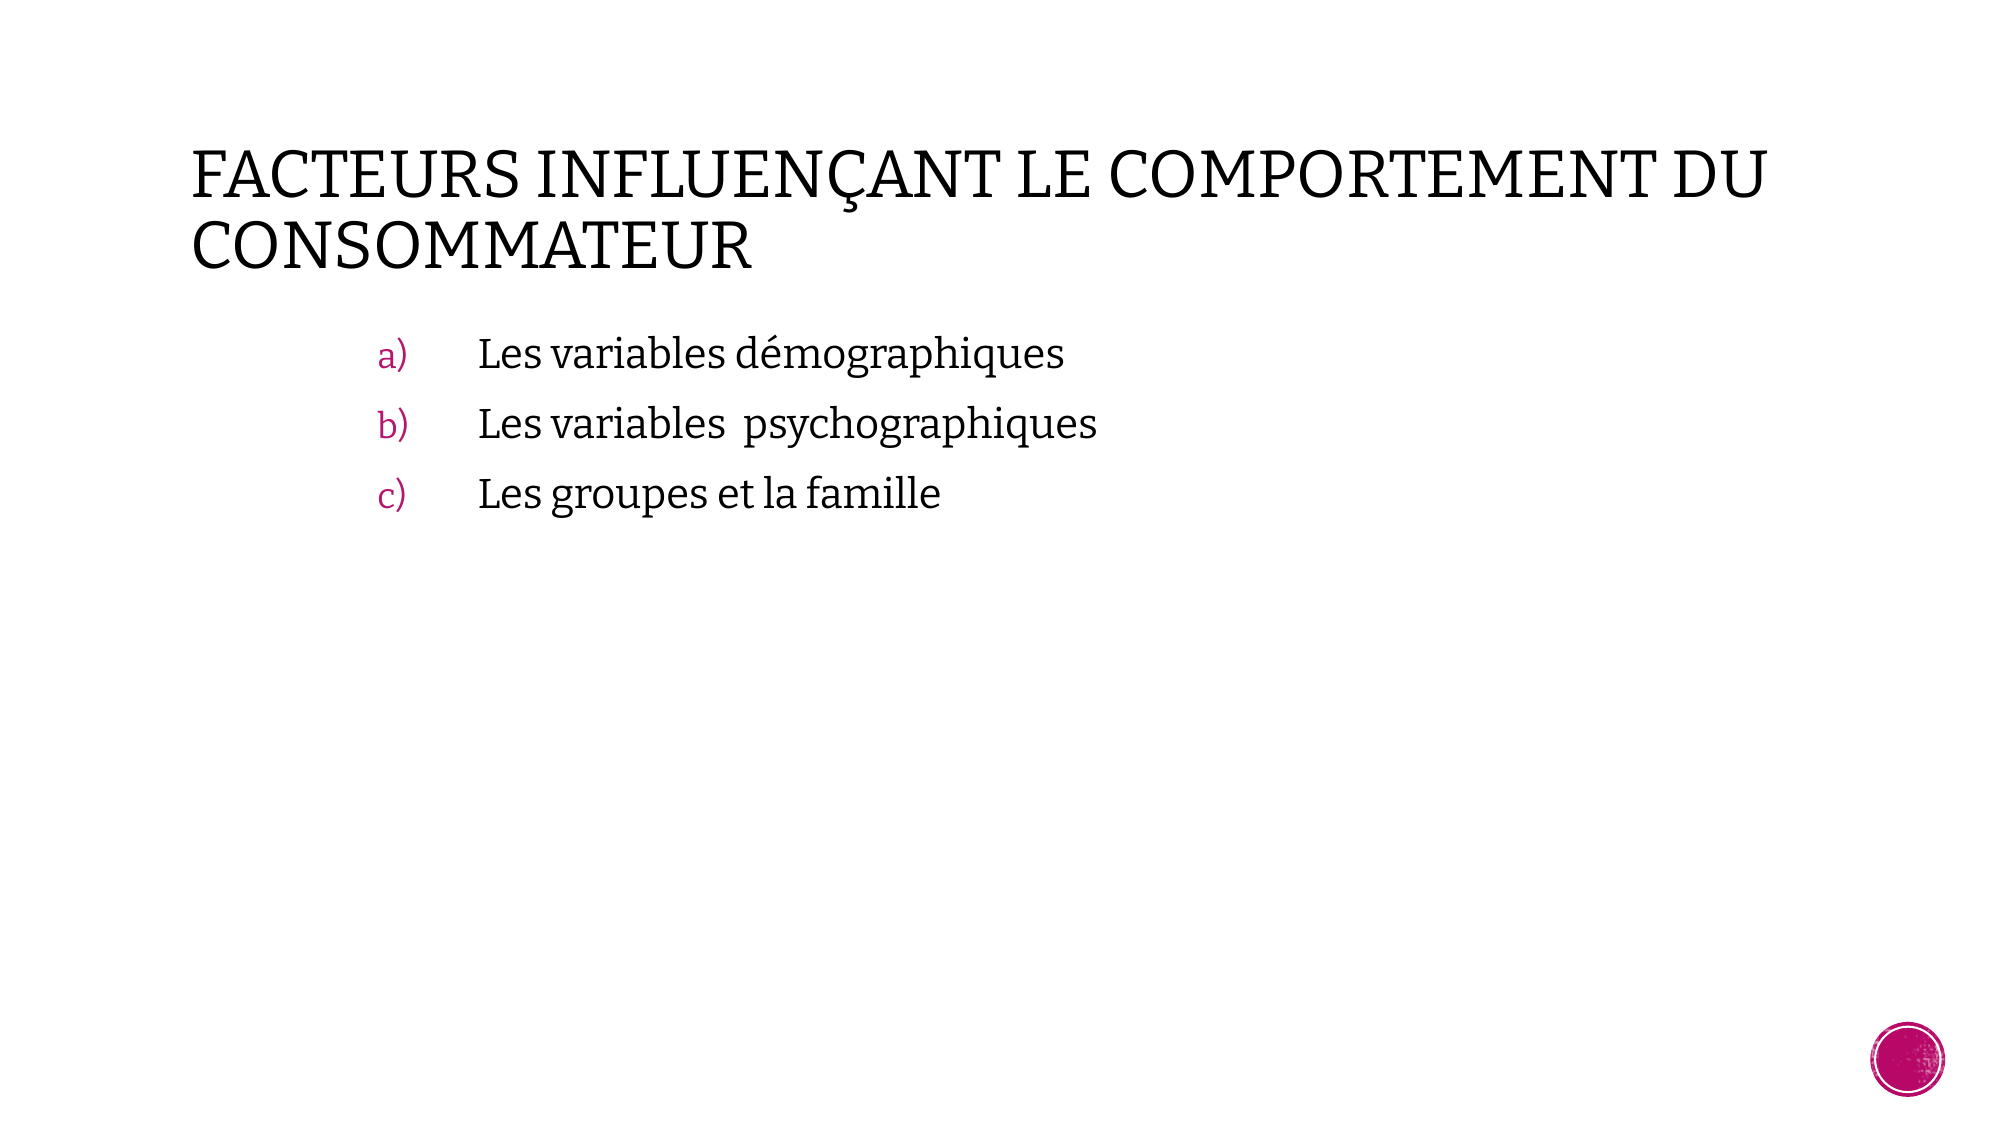

# Facteurs influençant le comportement du consommateur
Les variables démographiques
Les variables  psychographiques
Les groupes et la famille